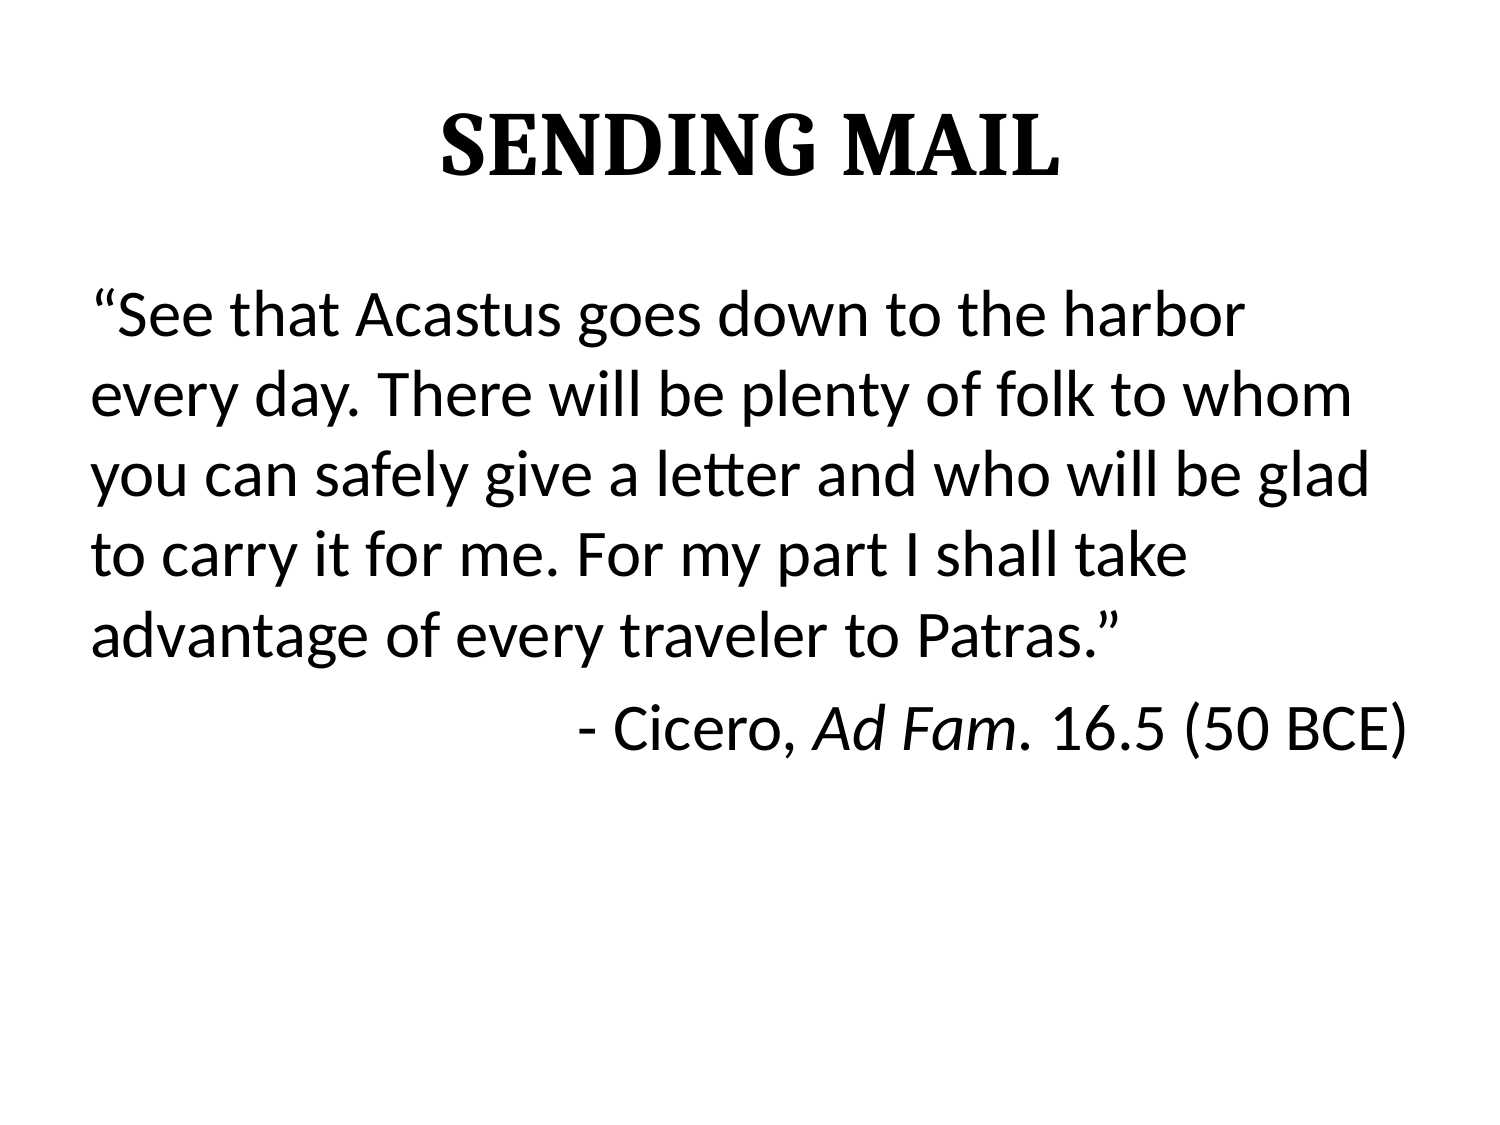

# Sending Mail
“See that Acastus goes down to the harbor every day. There will be plenty of folk to whom you can safely give a letter and who will be glad to carry it for me. For my part I shall take advantage of every traveler to Patras.”
- Cicero, Ad Fam. 16.5 (50 BCE)